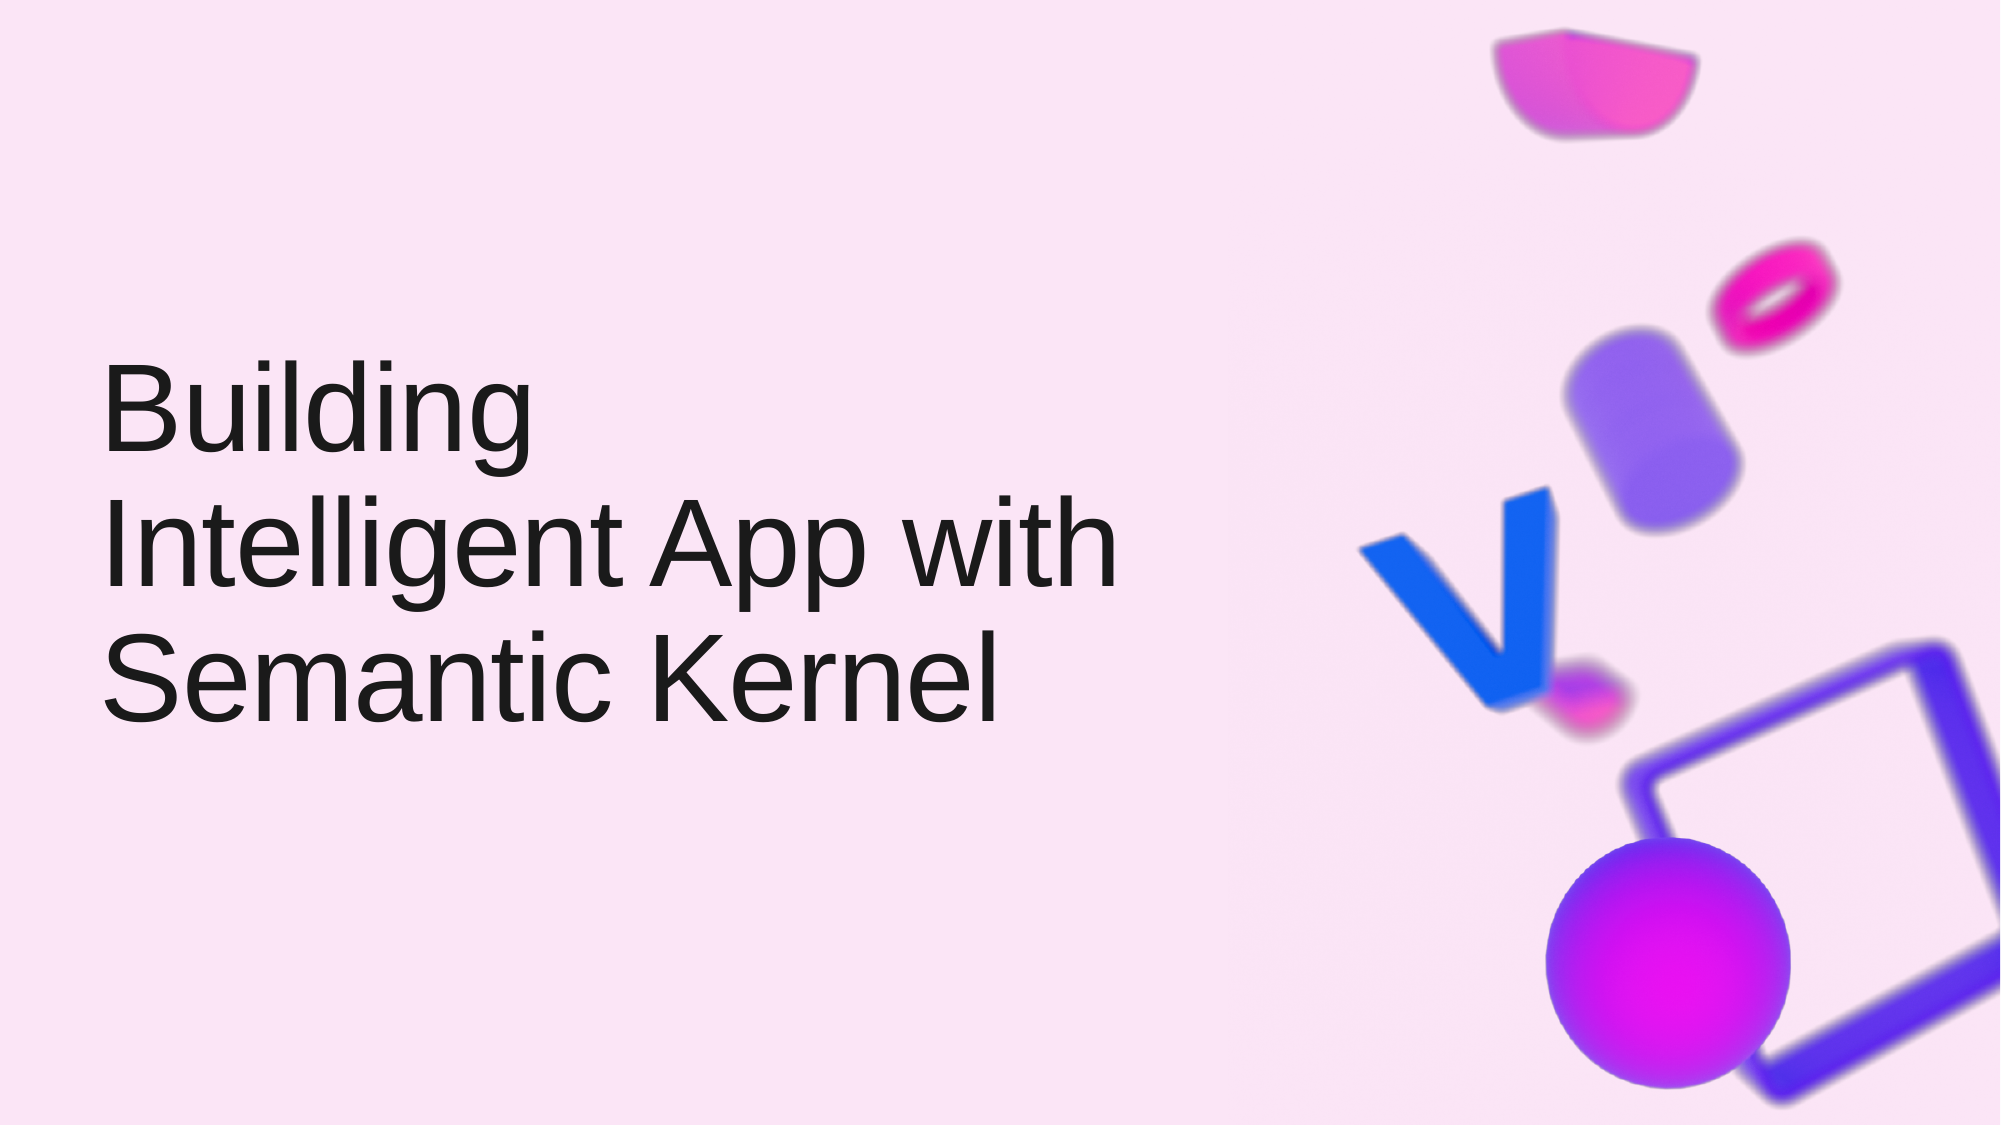

# Building Intelligent App with Semantic Kernel